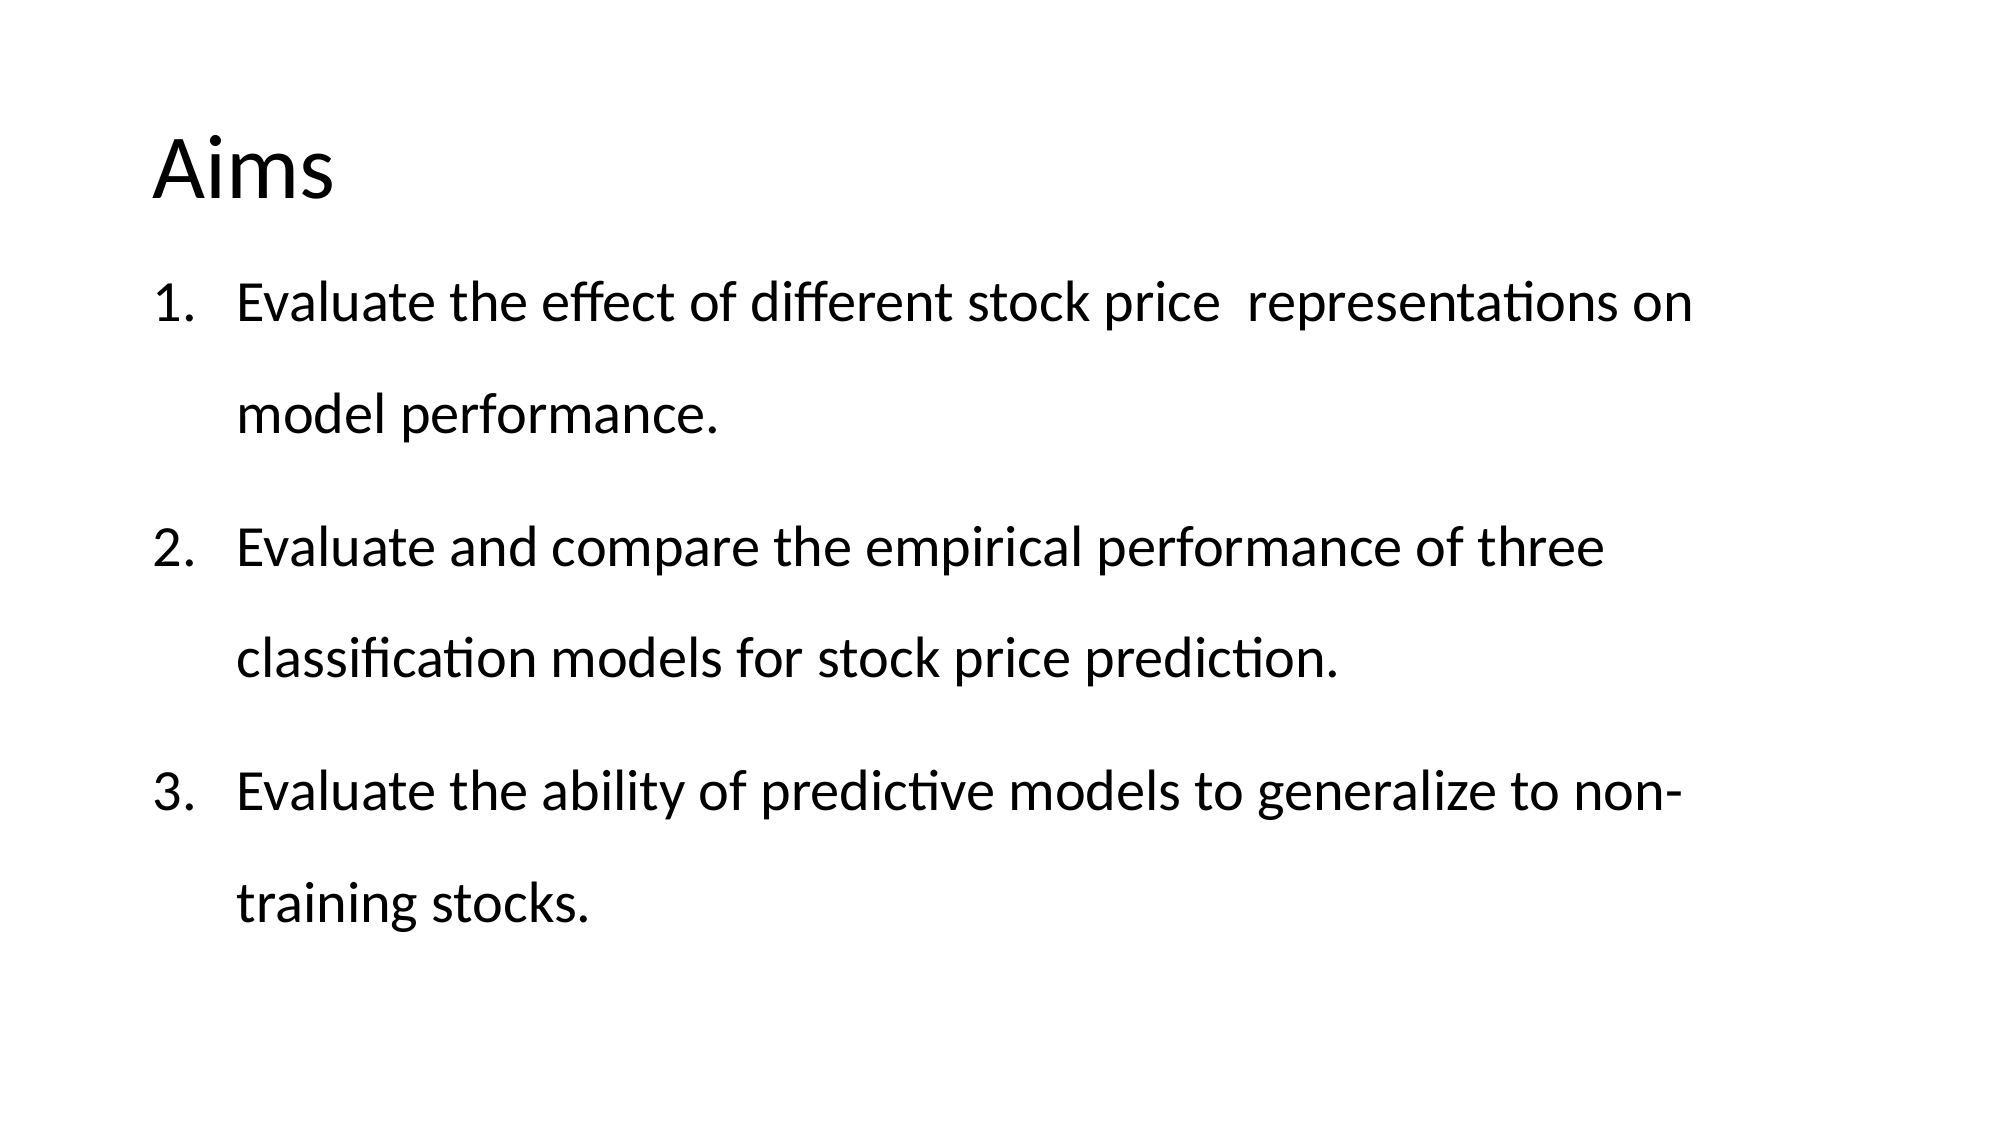

# Aims
Evaluate the effect of different stock price  representations on model performance.
Evaluate and compare the empirical performance of three classification models for stock price prediction.
Evaluate the ability of predictive models to generalize to non-training stocks.